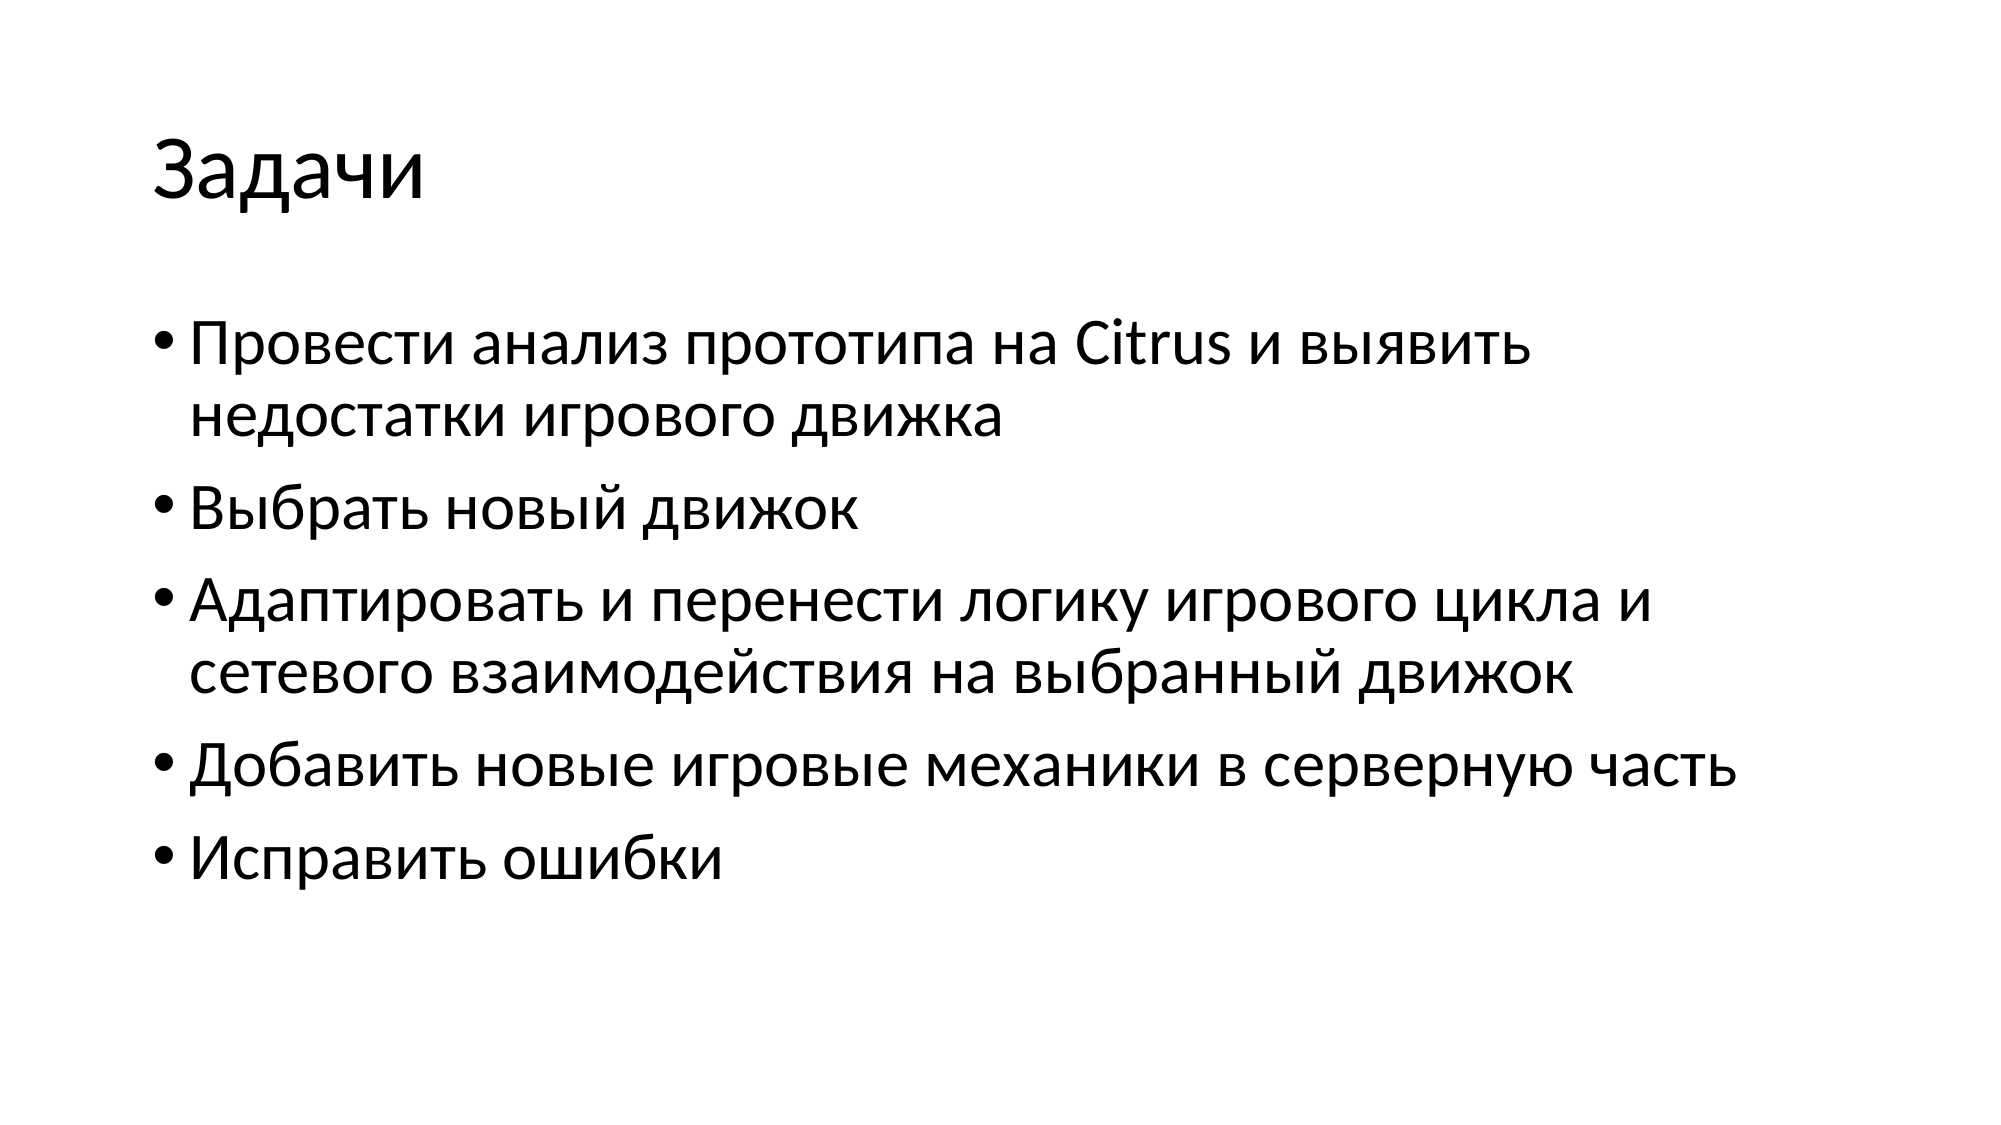

# Задачи
Провести анализ прототипа на Citrus и выявить  недостатки игрового движка
Выбрать новый движок
Адаптировать и перенести логику игрового цикла и сетевого взаимодействия на выбранный движок
Добавить новые игровые механики в серверную часть
Исправить ошибки